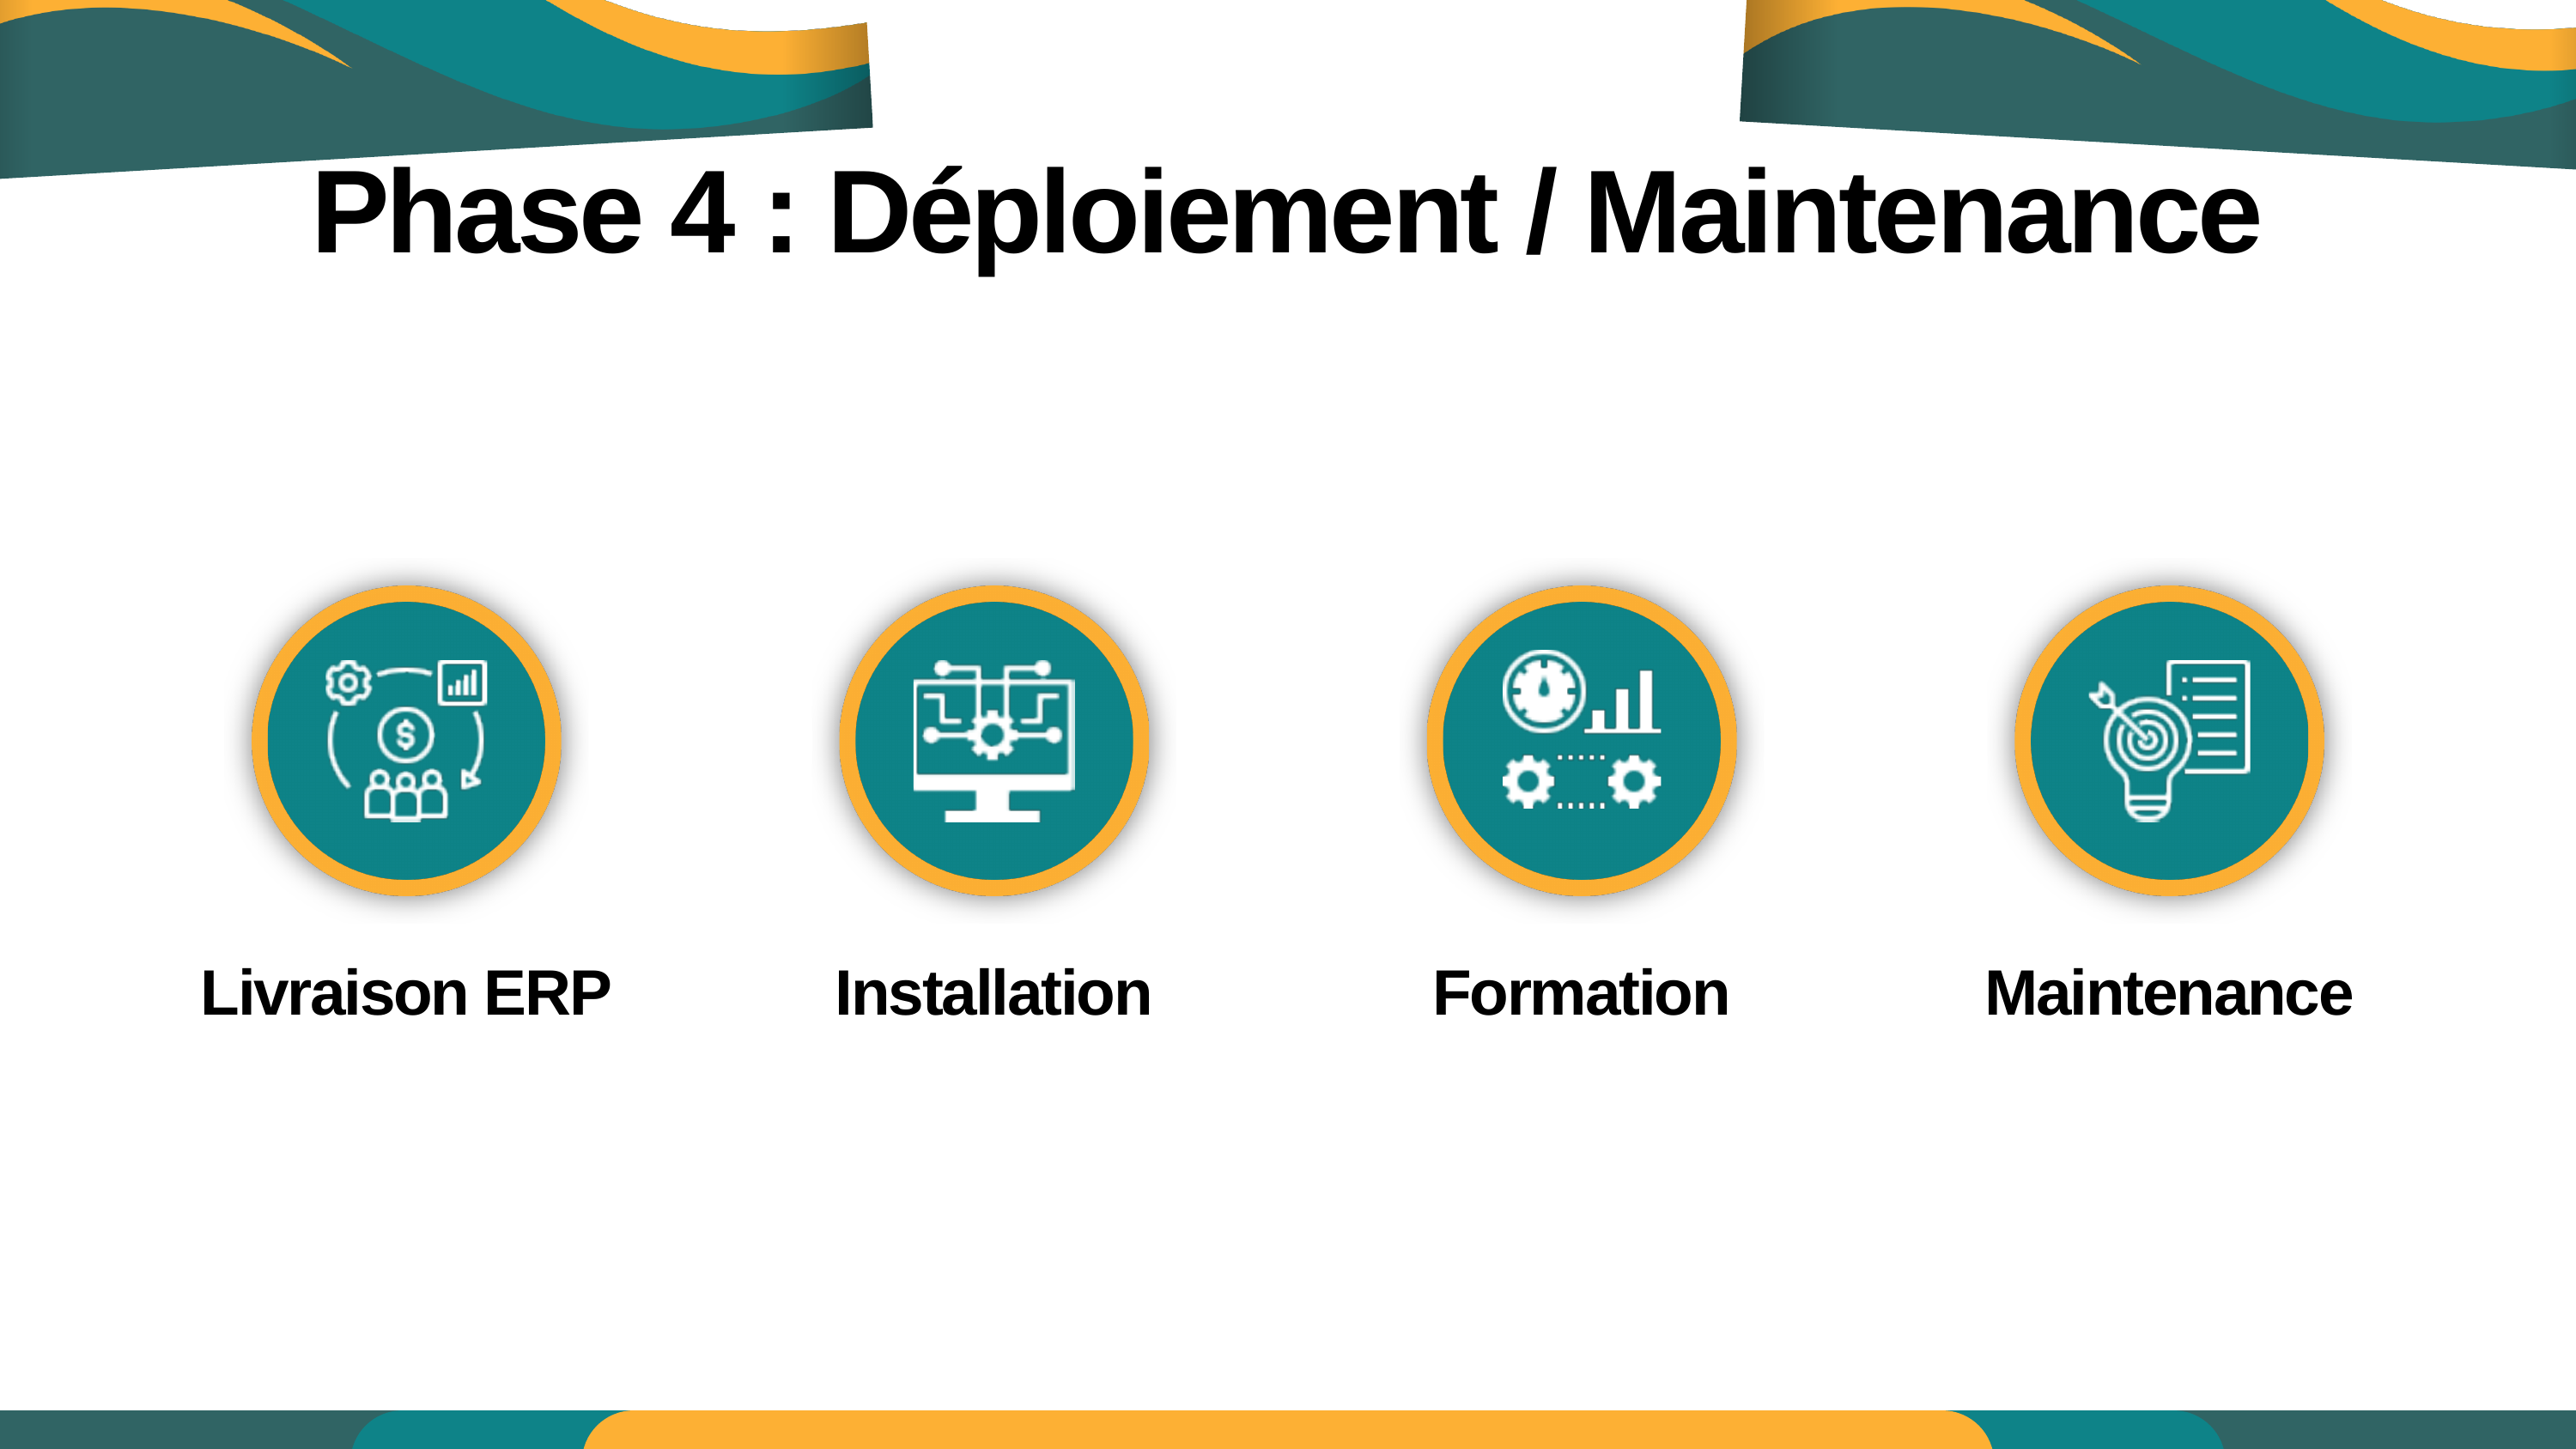

Phase 4 : Déploiement / Maintenance

Livraison ERP
Installation
Formation
Maintenance